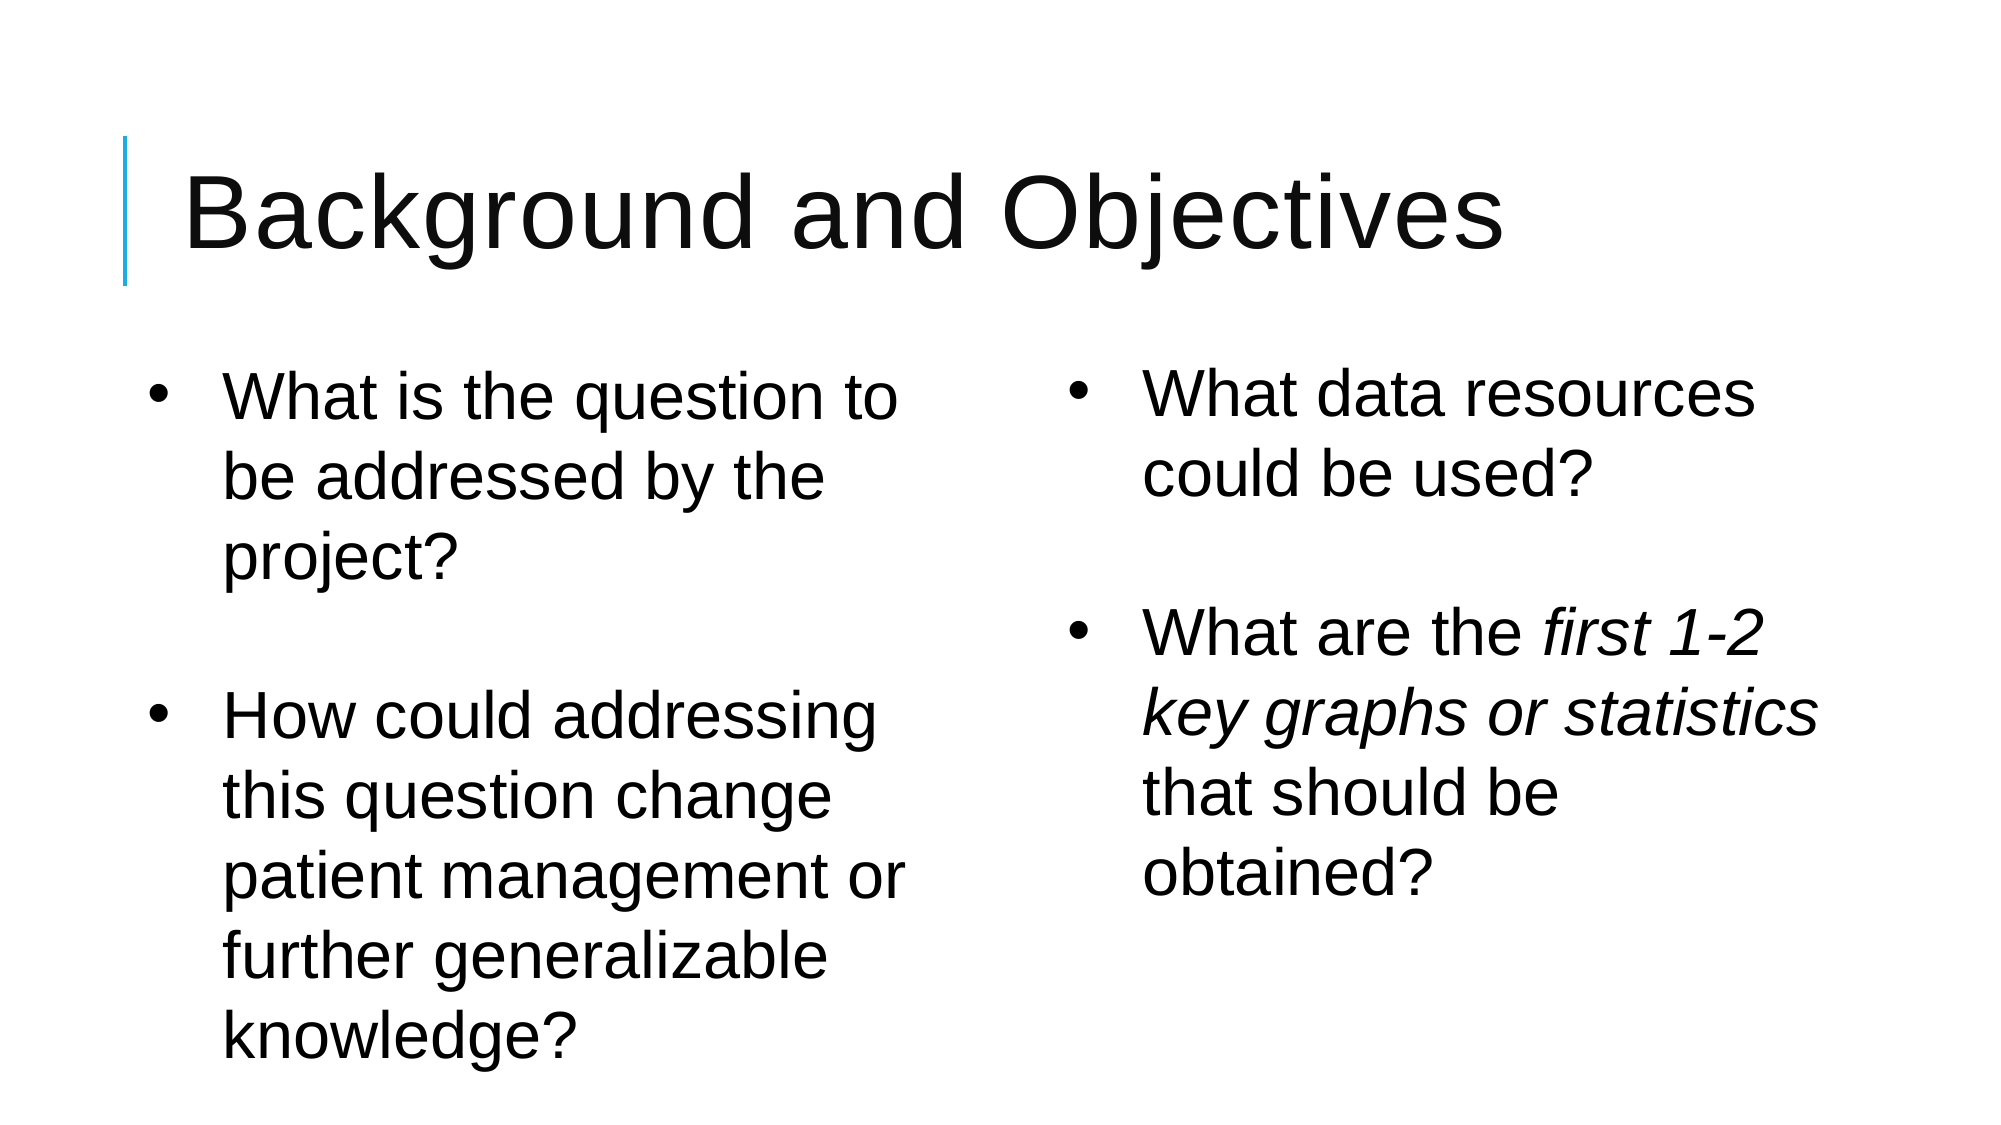

# Background and Objectives
What data resources could be used?

What are the first 1-2 key graphs or statistics that should be obtained?

What is the question to be addressed by the project?

How could addressing this question change patient management or further generalizable knowledge?